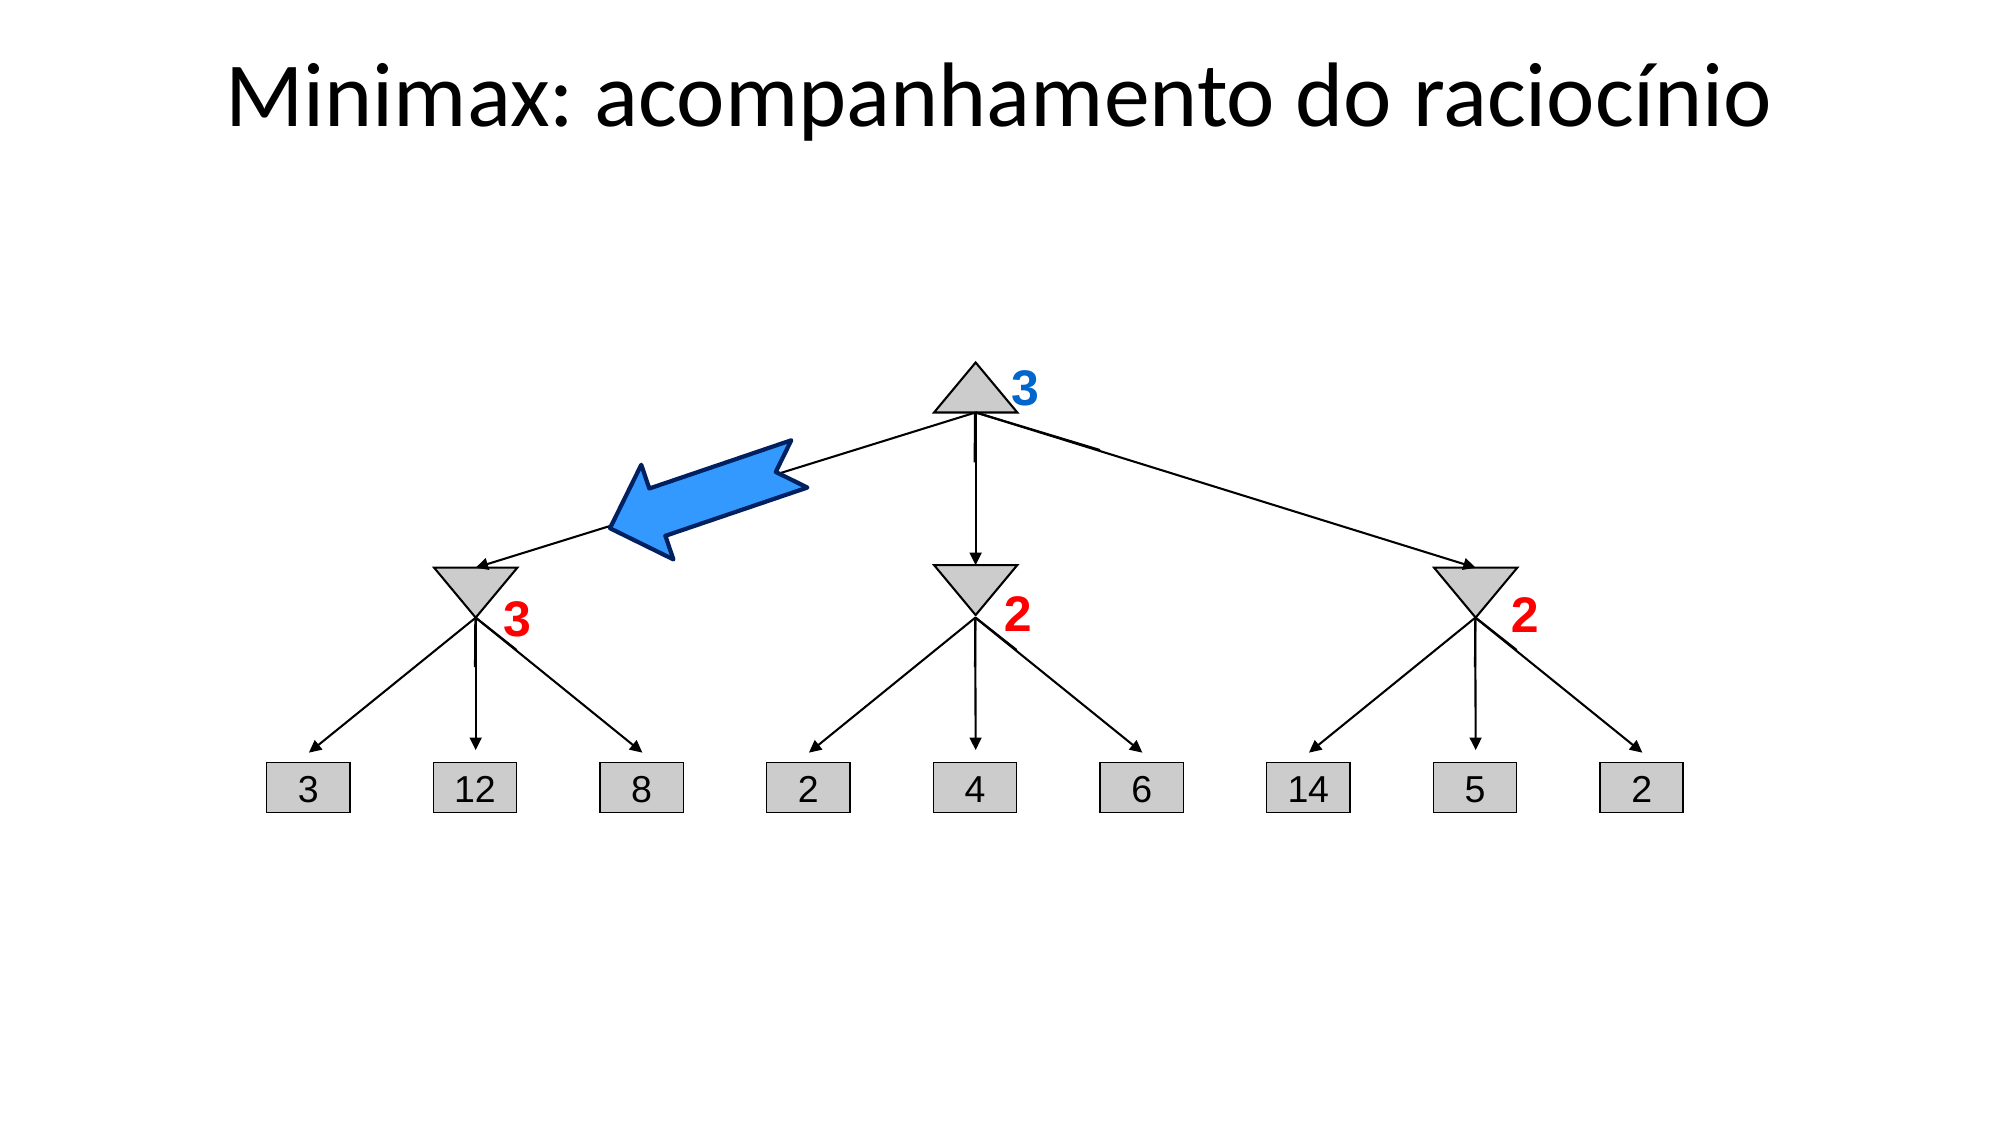

# Minimax: acompanhamento do raciocínio
3

2
2
3
2
14
12
8
4
6
5
2
3